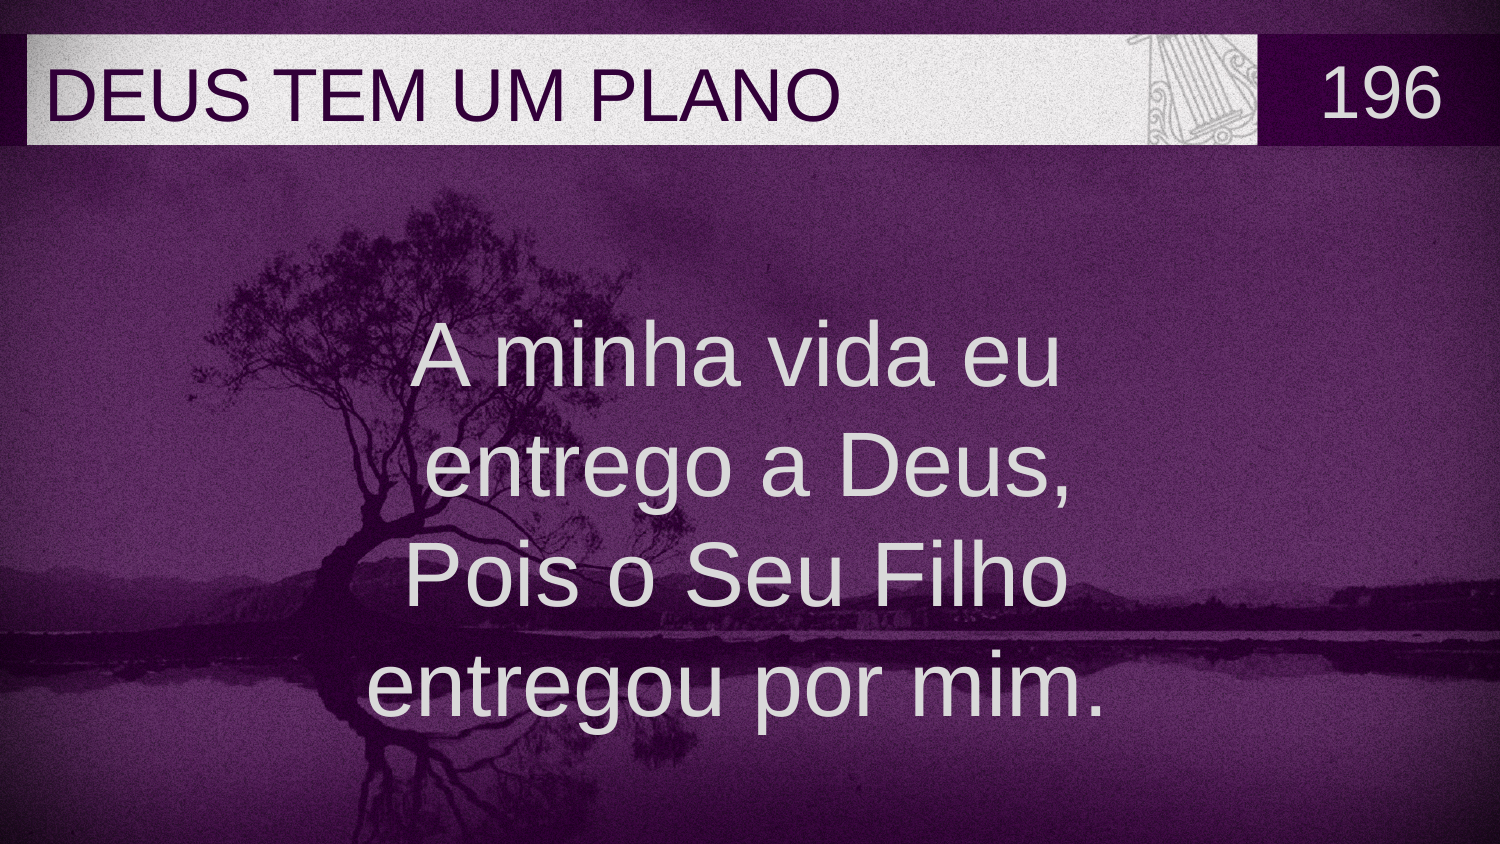

# DEUS TEM UM PLANO
196
A minha vida eu
entrego a Deus,
Pois o Seu Filho
entregou por mim.